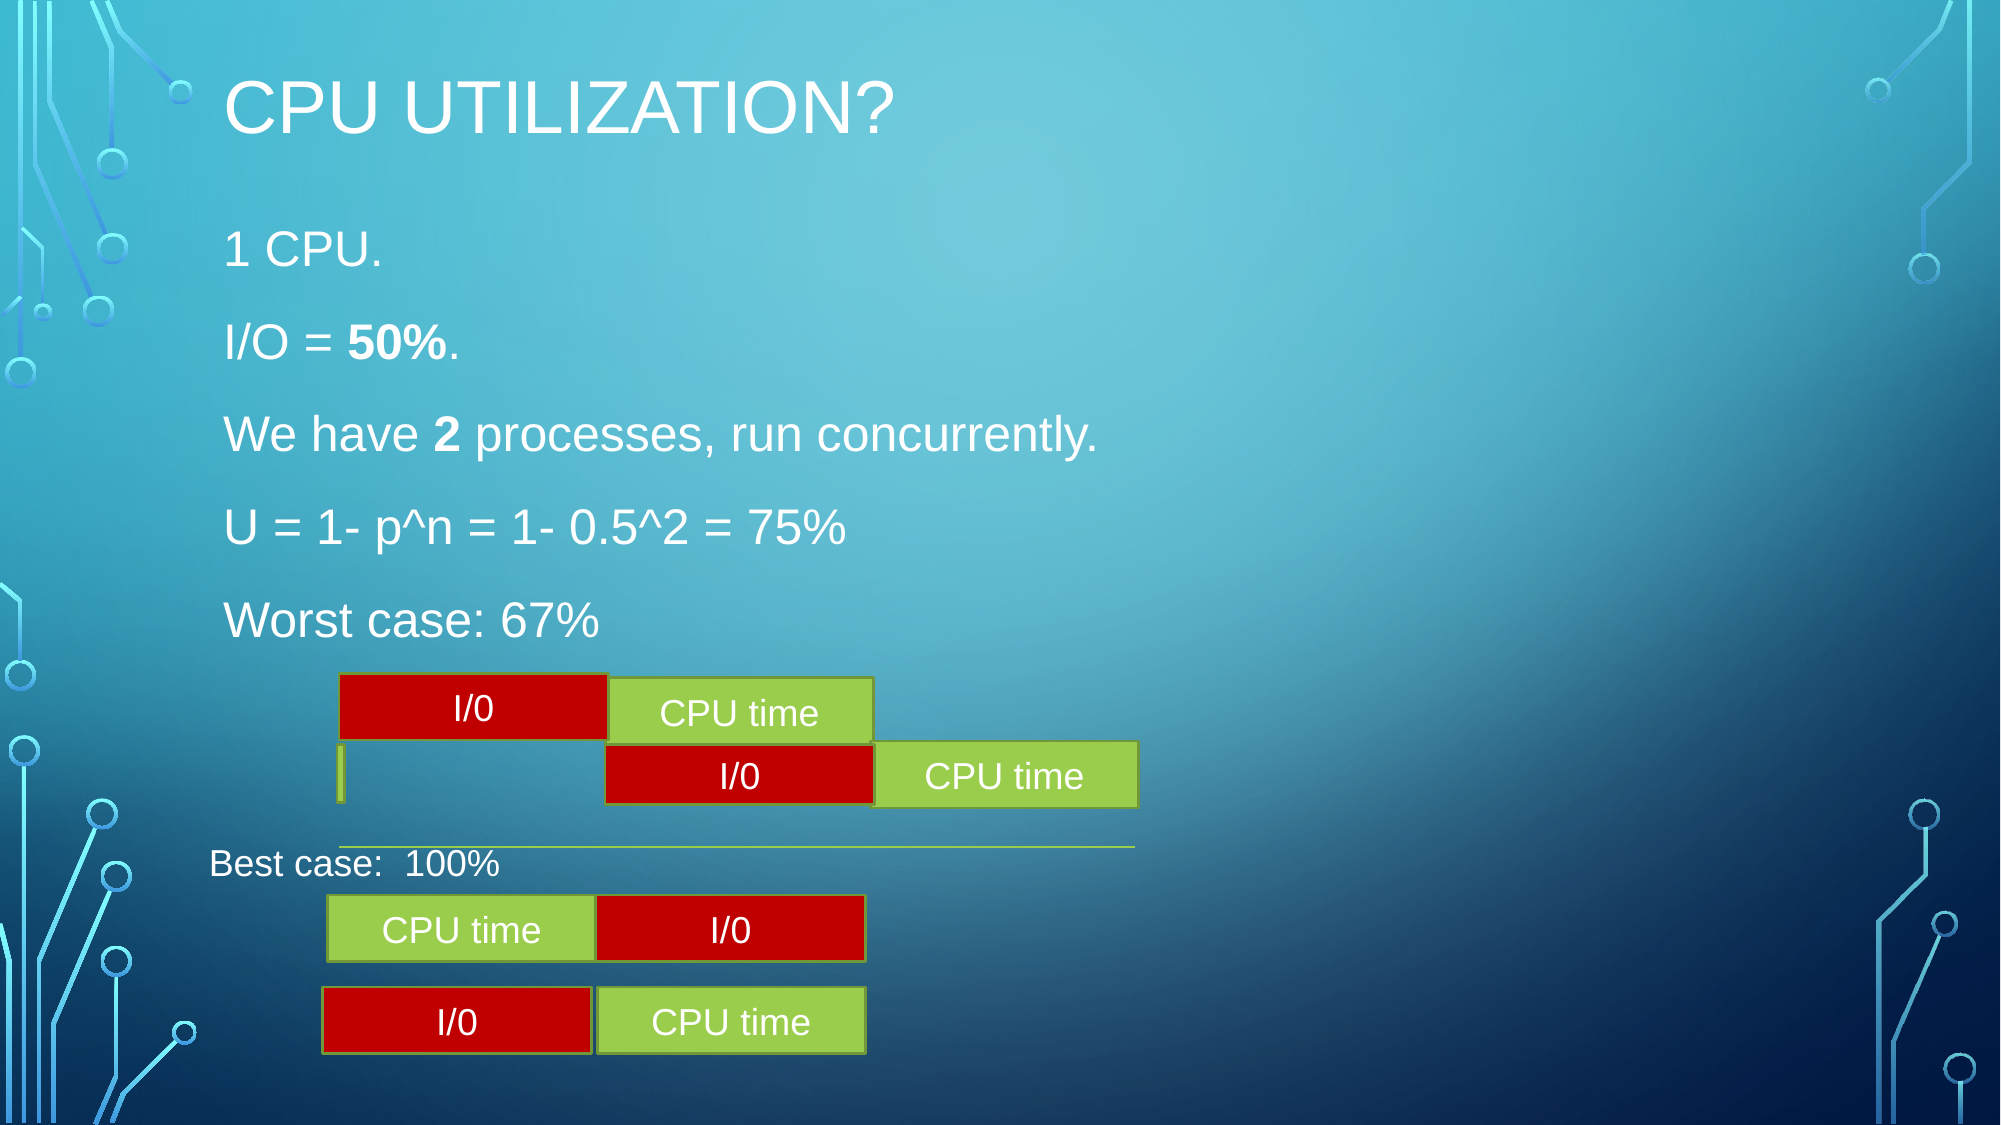

# CPU utilization?
1 CPU.
I/O = 50%.
We have 2 processes, run concurrently.
U = 1- p^n = 1- 0.5^2 = 75%
Worst case: 67%

I/0
CPU time
CPU time

I/0
Best case:  100%
CPU time
I/0
I/0
CPU time